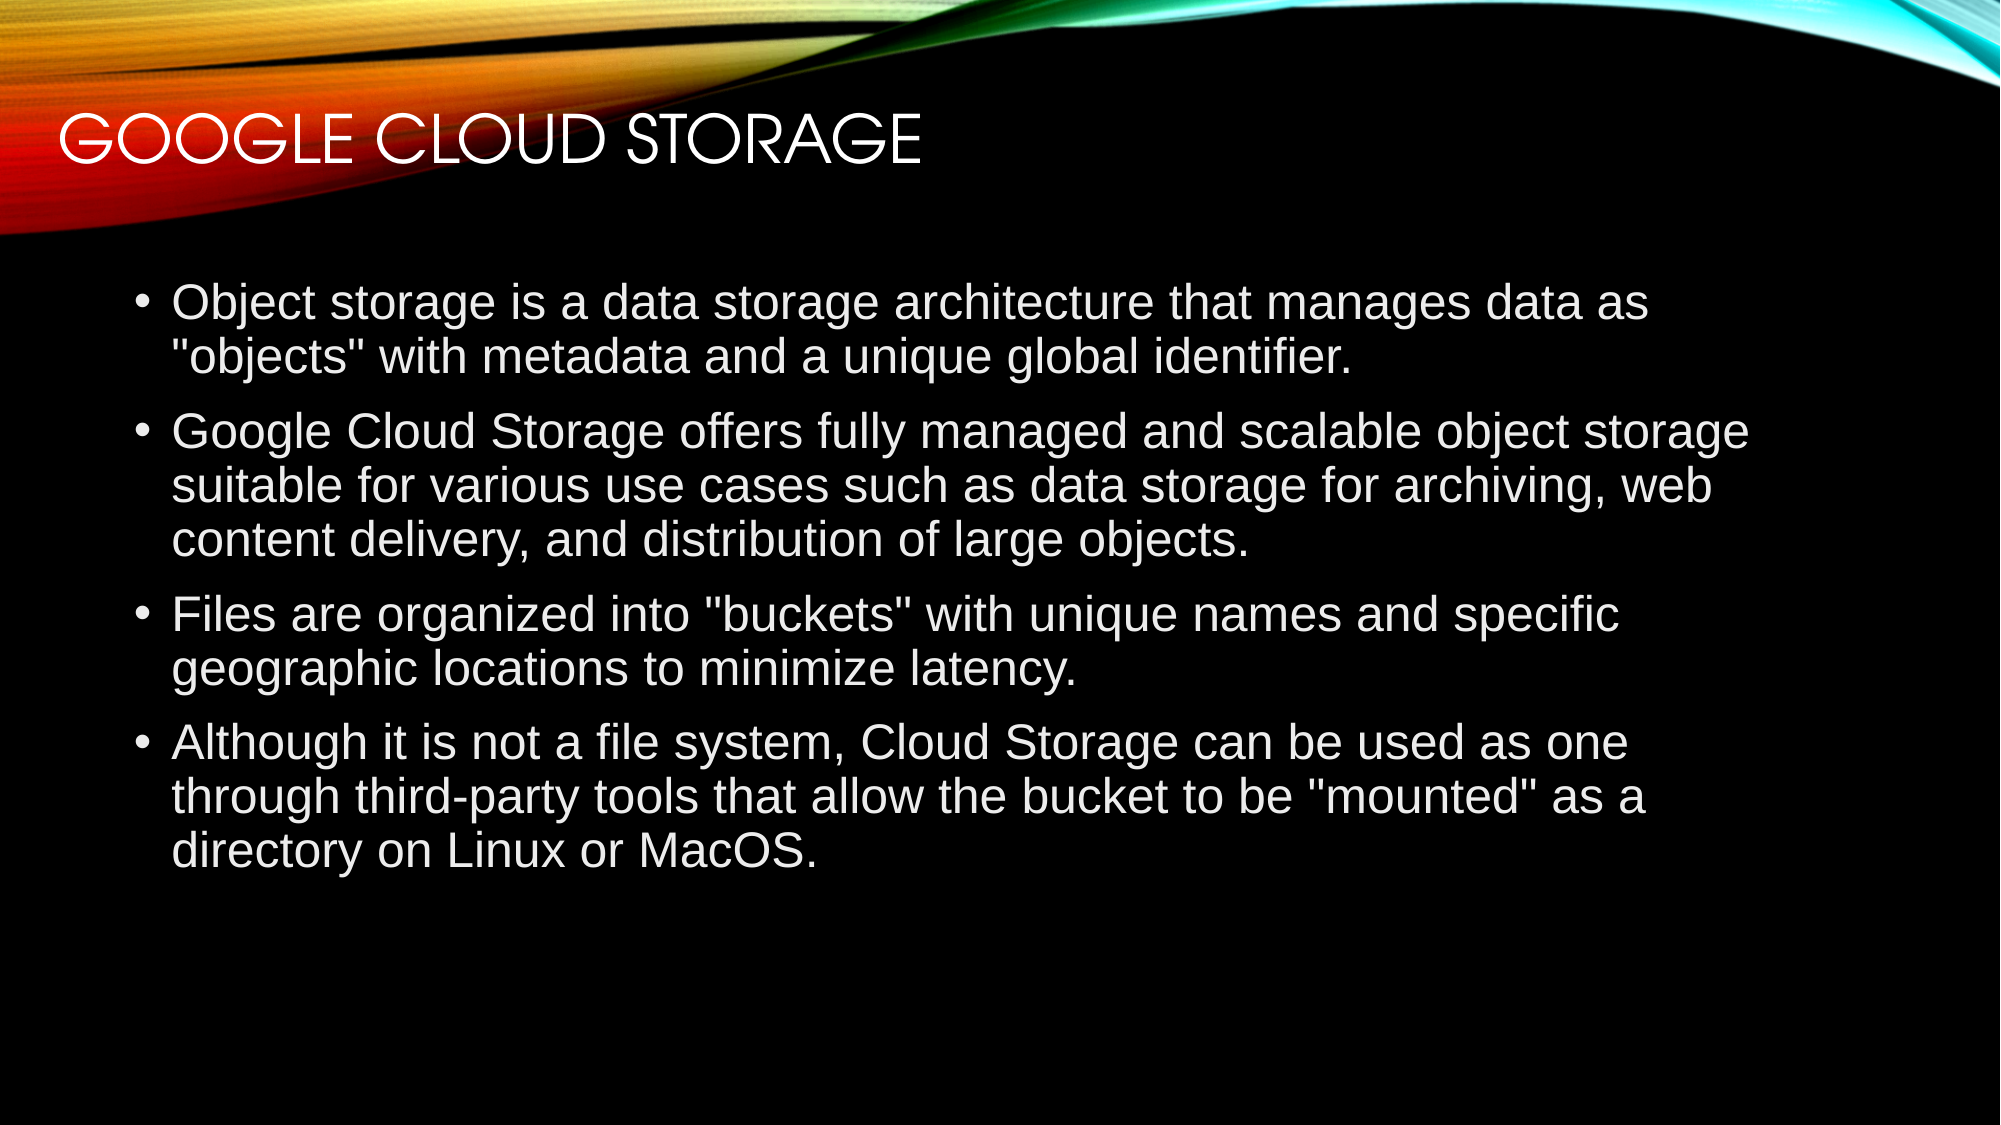

# Google cloud storage

Object storage is a data storage architecture that manages data as "objects" with metadata and a unique global identifier.
Google Cloud Storage offers fully managed and scalable object storage suitable for various use cases such as data storage for archiving, web content delivery, and distribution of large objects.
Files are organized into "buckets" with unique names and specific geographic locations to minimize latency.
Although it is not a file system, Cloud Storage can be used as one through third-party tools that allow the bucket to be "mounted" as a directory on Linux or MacOS.